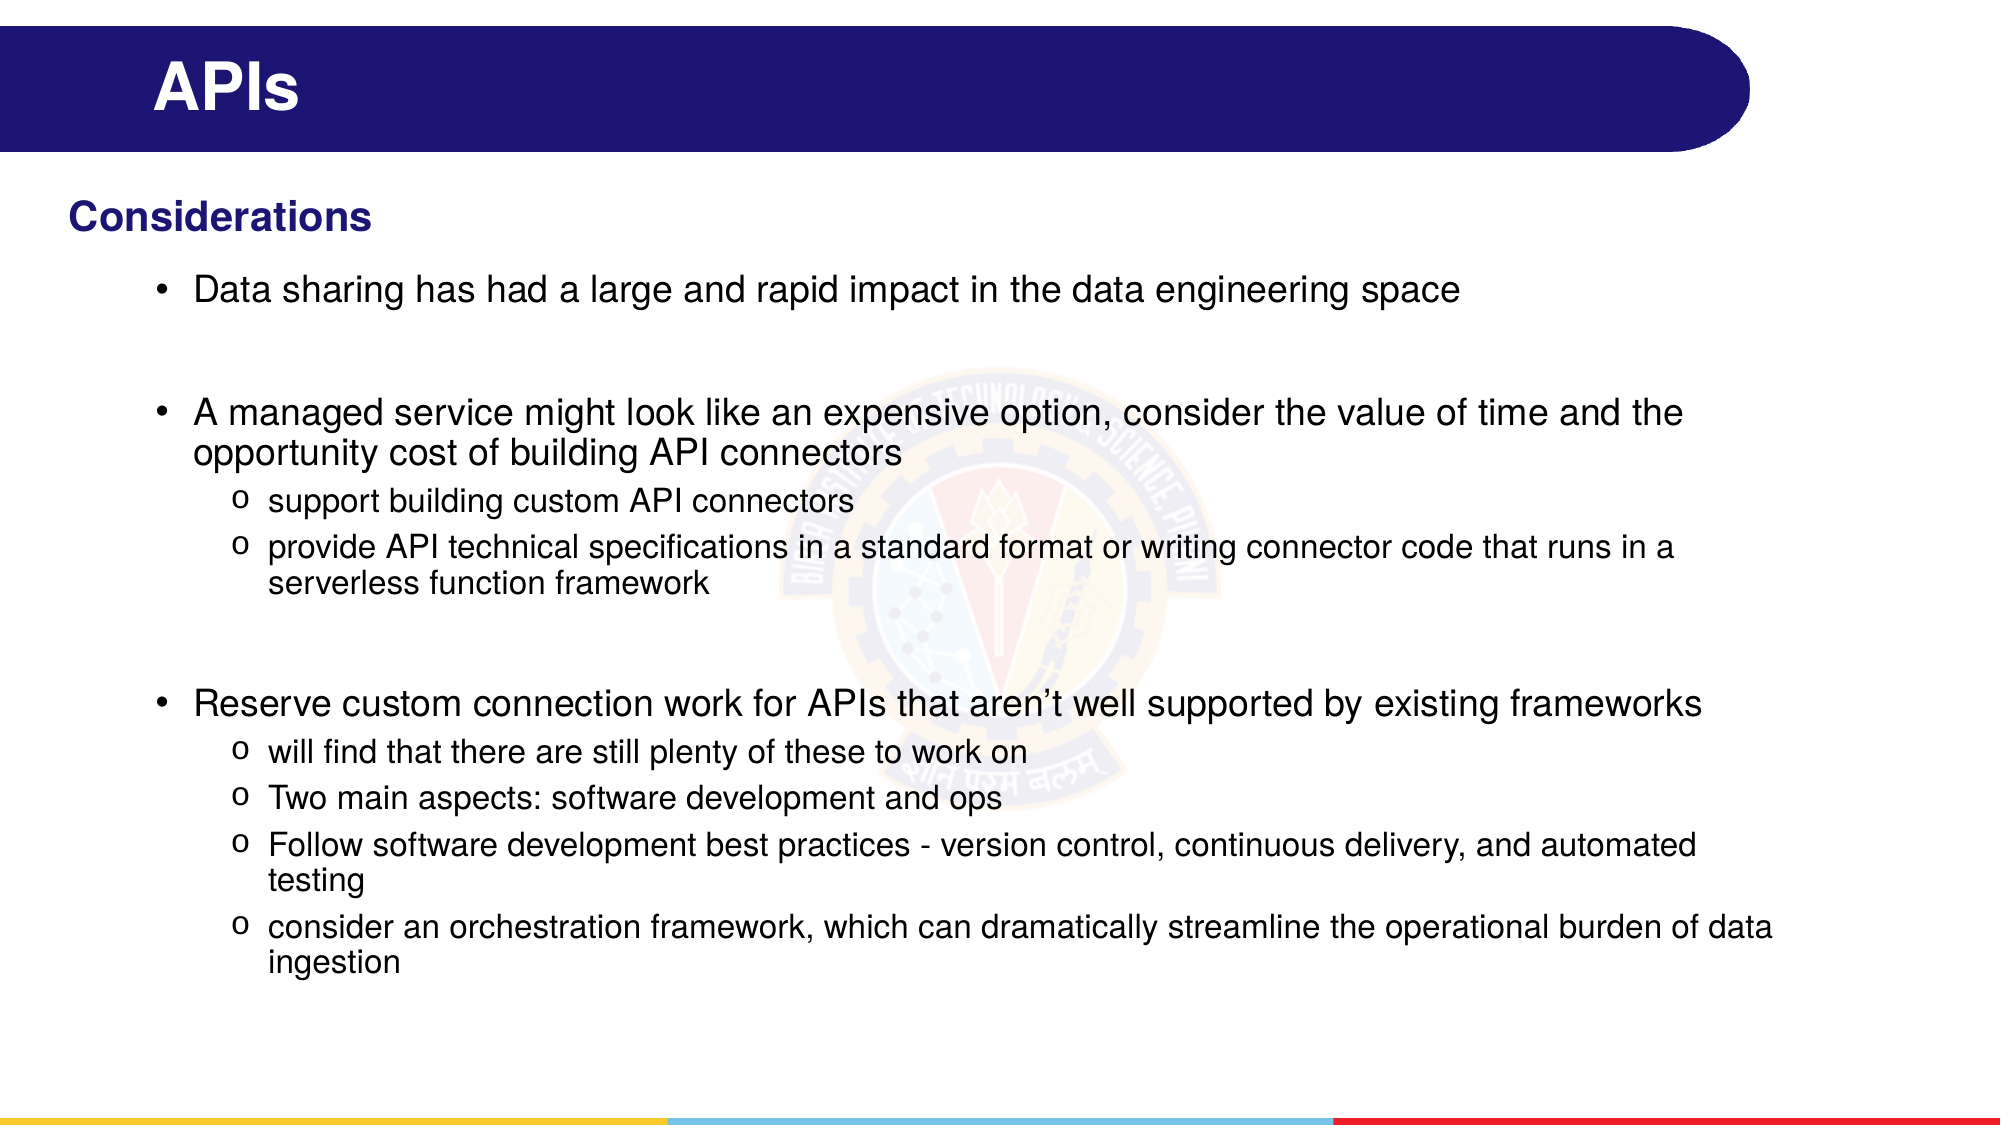

# APIs
Considerations
Data sharing has had a large and rapid impact in the data engineering space

A managed service might look like an expensive option, consider the value of time and the opportunity cost of building API connectors
support building custom API connectors
provide API technical specifications in a standard format or writing connector code that runs in a serverless function framework

Reserve custom connection work for APIs that aren’t well supported by existing frameworks
will find that there are still plenty of these to work on
Two main aspects: software development and ops
Follow software development best practices - version control, continuous delivery, and automated testing
consider an orchestration framework, which can dramatically streamline the operational burden of data ingestion